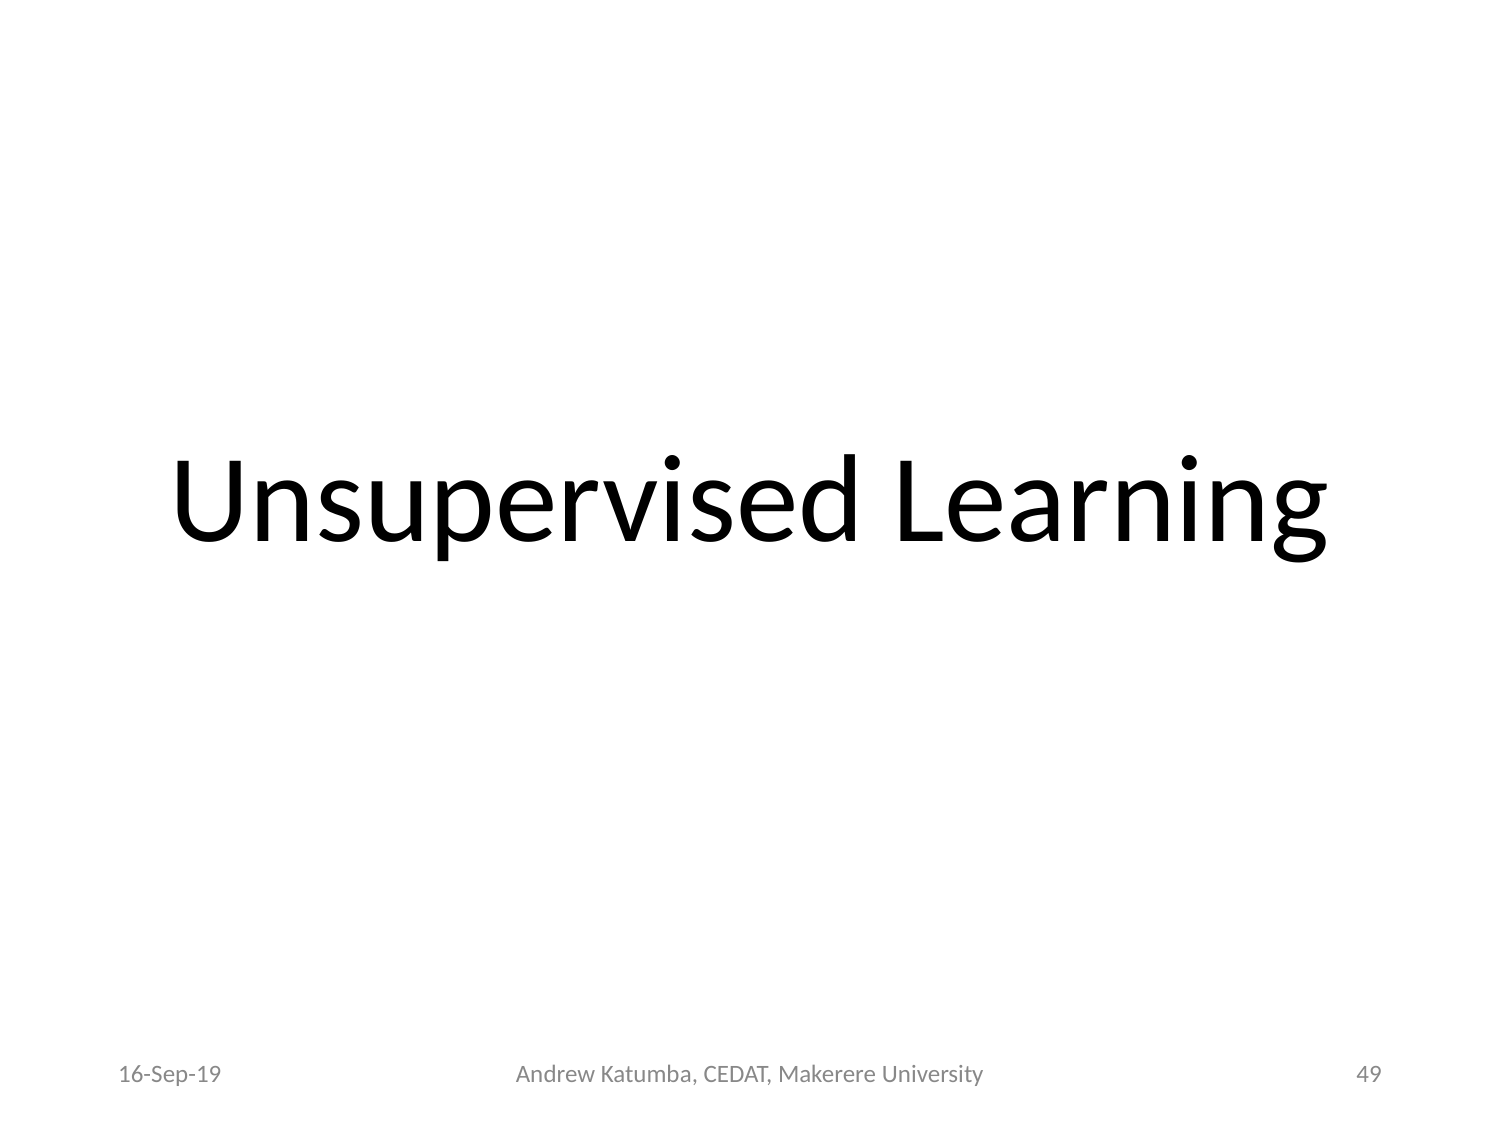

# Unsupervised Learning

16-Sep-19
Andrew Katumba, CEDAT, Makerere University
49